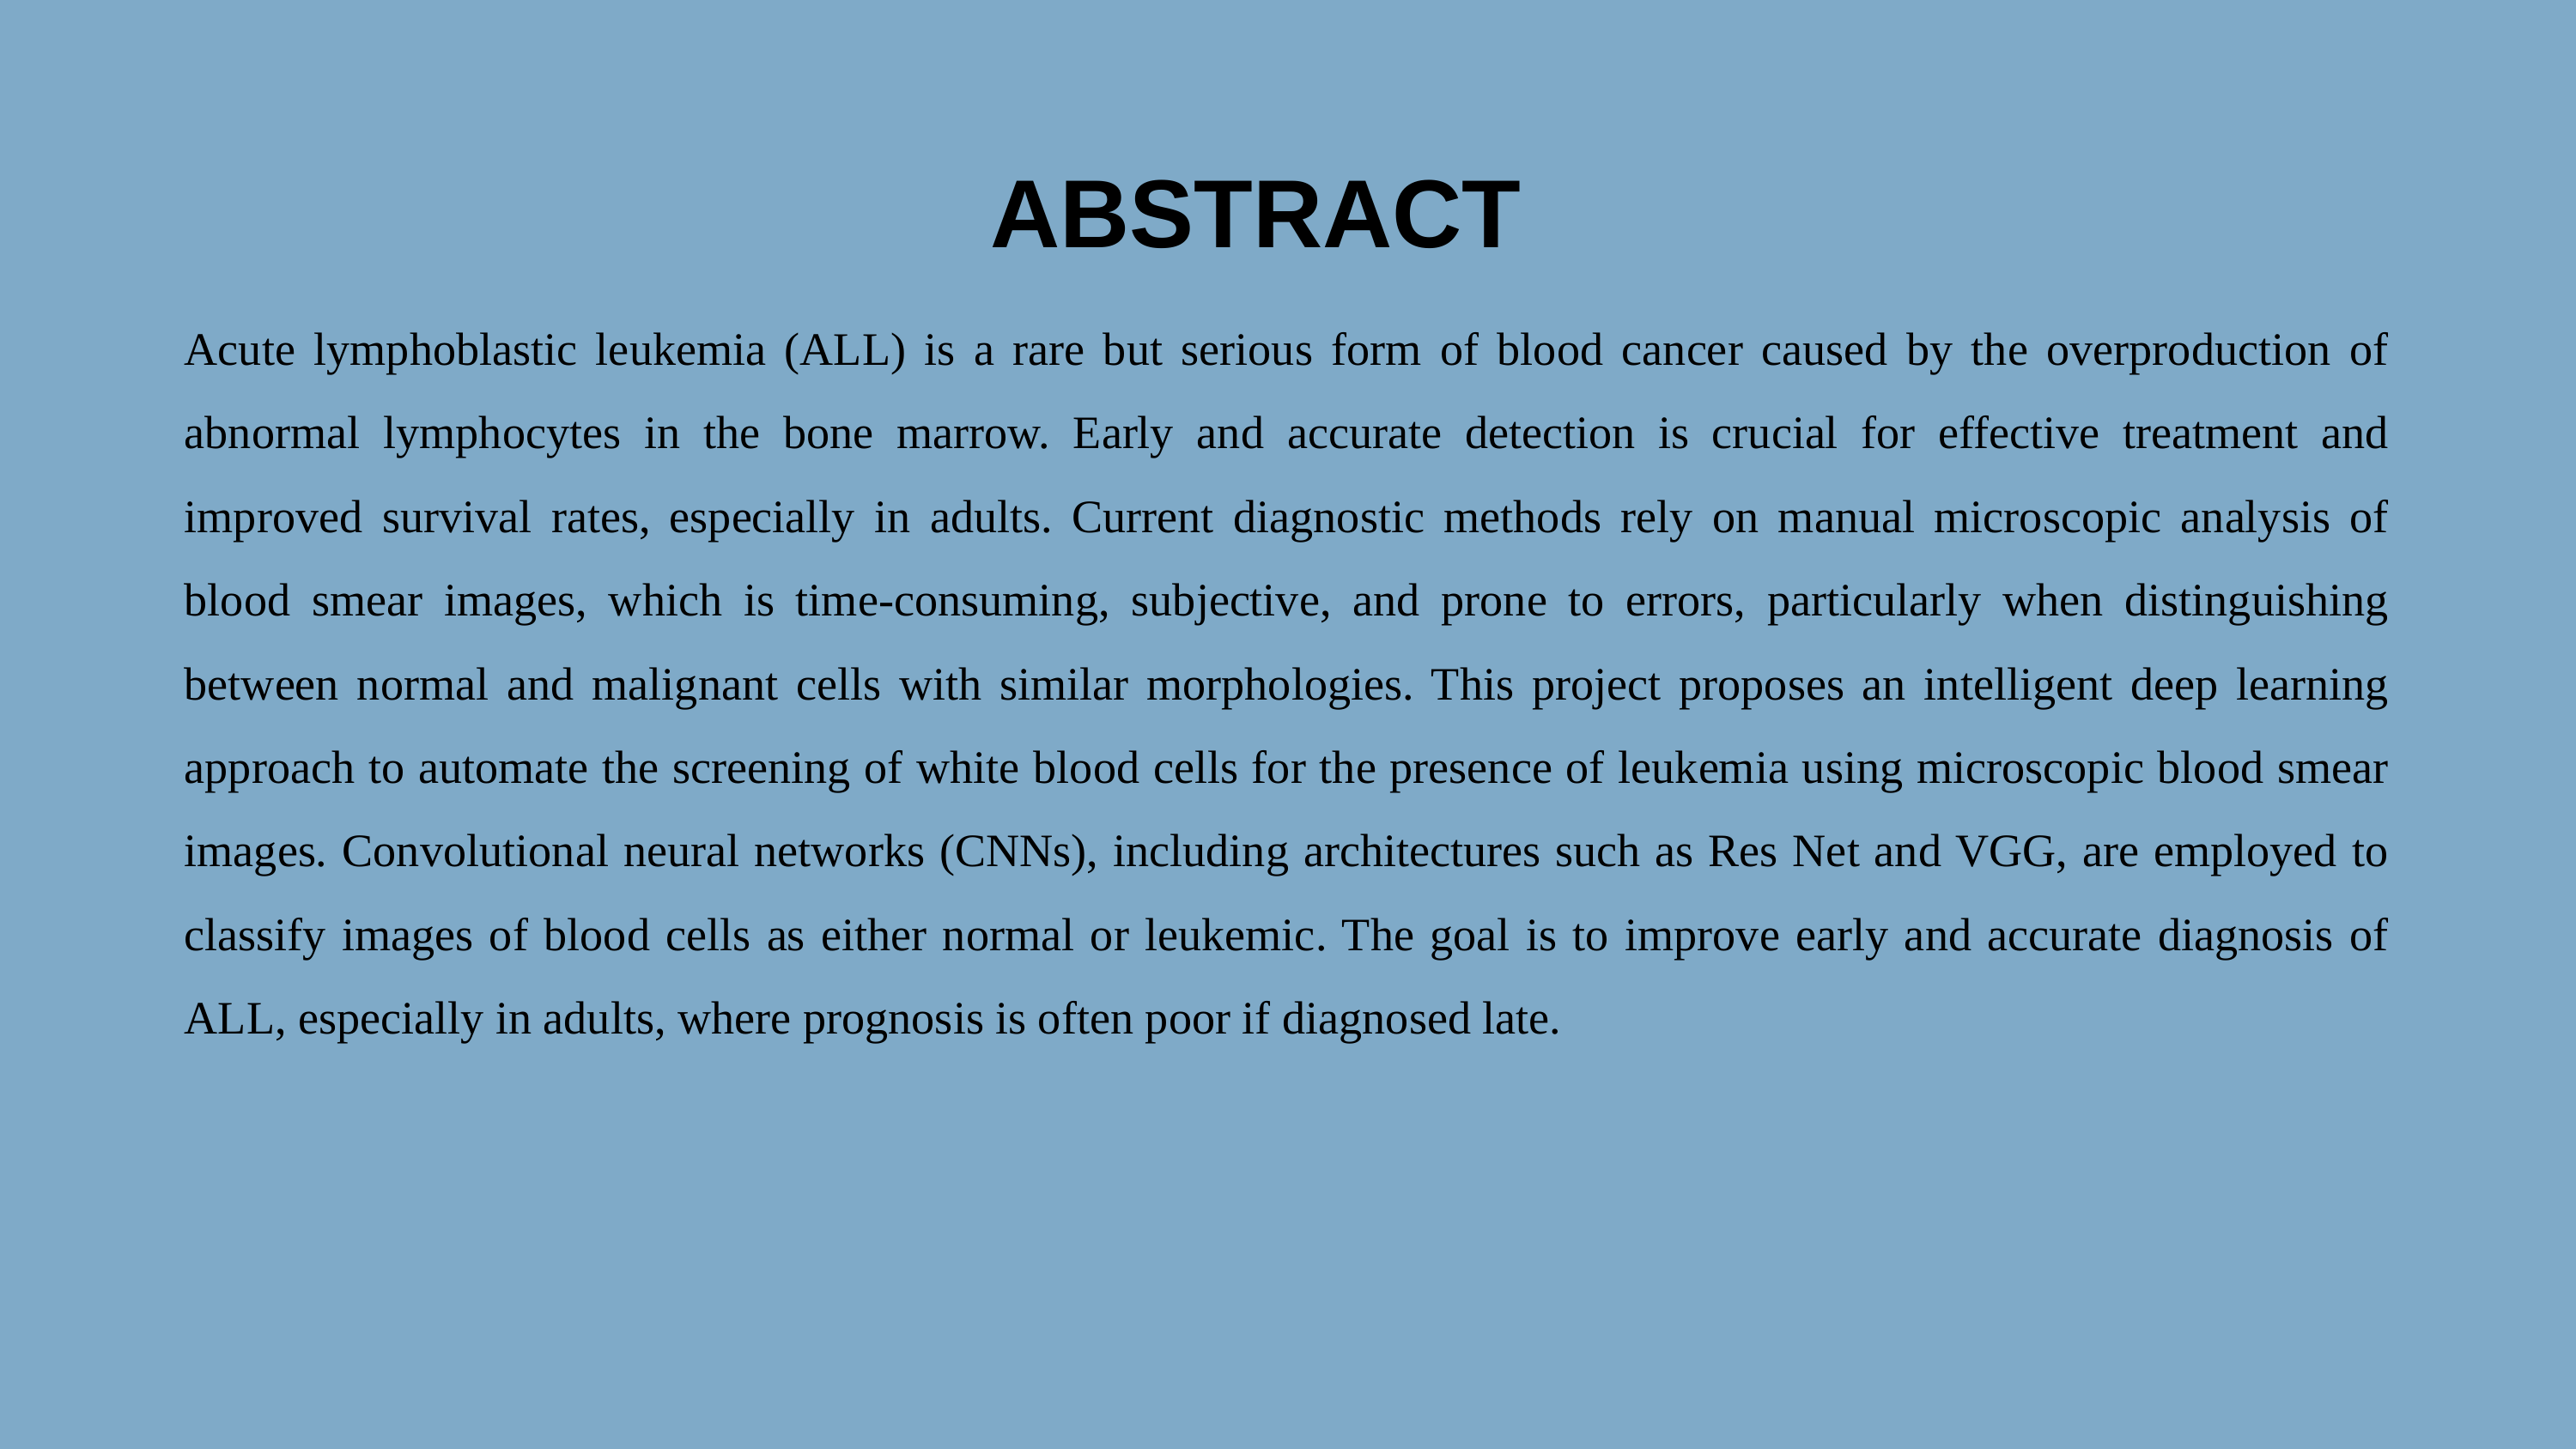

ABSTRACT
Acute lymphoblastic leukemia (ALL) is a rare but serious form of blood cancer caused by the overproduction of abnormal lymphocytes in the bone marrow. Early and accurate detection is crucial for effective treatment and improved survival rates, especially in adults. Current diagnostic methods rely on manual microscopic analysis of blood smear images, which is time-consuming, subjective, and prone to errors, particularly when distinguishing between normal and malignant cells with similar morphologies. This project proposes an intelligent deep learning approach to automate the screening of white blood cells for the presence of leukemia using microscopic blood smear images. Convolutional neural networks (CNNs), including architectures such as Res Net and VGG, are employed to classify images of blood cells as either normal or leukemic. The goal is to improve early and accurate diagnosis of ALL, especially in adults, where prognosis is often poor if diagnosed late.